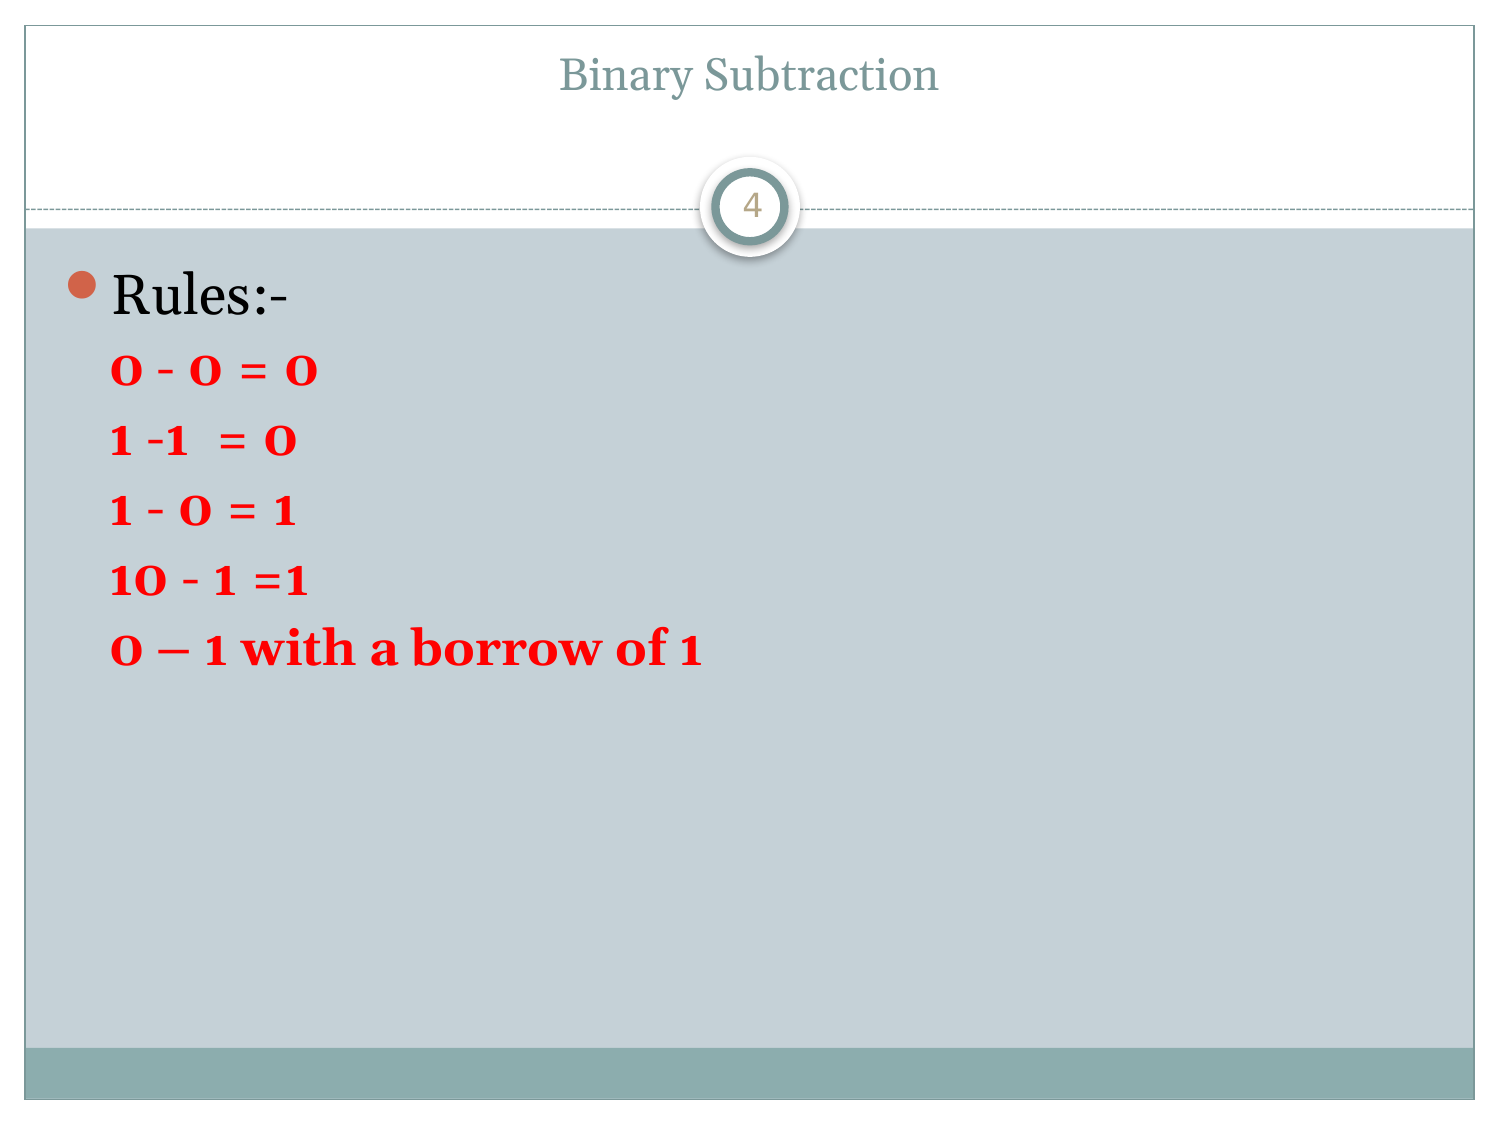

# Binary Subtraction
4
Rules:-
0 - 0 = 0
1 -1  = 0
1 - 0 = 1
10 - 1 =1
0 – 1 with a borrow of 1